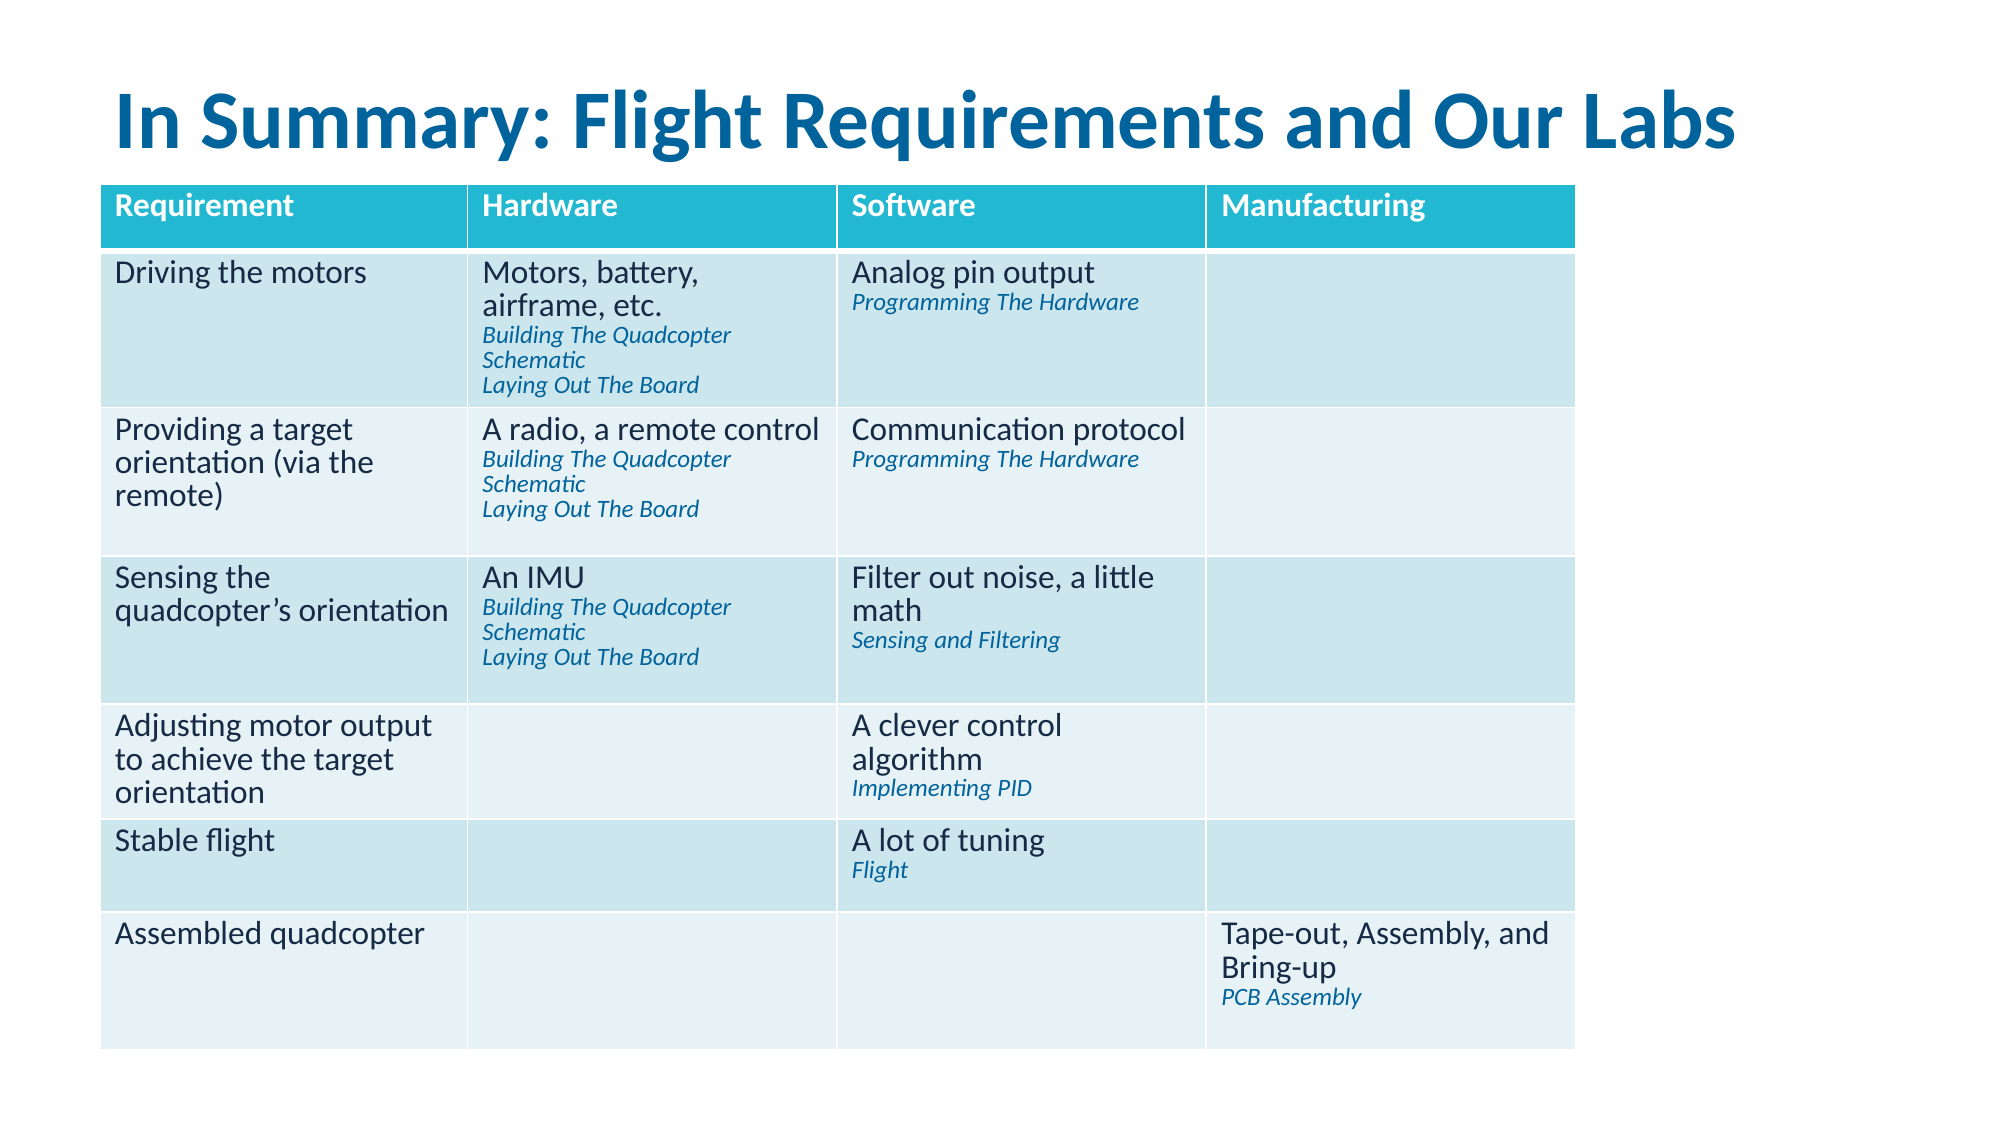

# In Summary: Flight Requirements and Our Labs
| Requirement | Hardware | Software | Manufacturing |
| --- | --- | --- | --- |
| Driving the motors | Motors, battery, airframe, etc. Building The Quadcopter Schematic Laying Out The Board | Analog pin output Programming The Hardware |  |
| Providing a target orientation (via the remote) | A radio, a remote control Building The Quadcopter Schematic Laying Out The Board | Communication protocol Programming The Hardware |  |
| Sensing the quadcopter’s orientation | An IMU Building The Quadcopter Schematic Laying Out The Board | Filter out noise, a little math Sensing and Filtering |  |
| Adjusting motor output to achieve the target orientation |  | A clever control algorithm Implementing PID |  |
| Stable flight |  | A lot of tuning Flight |  |
| Assembled quadcopter |  |  | Tape-out, Assembly, and Bring-up PCB Assembly |